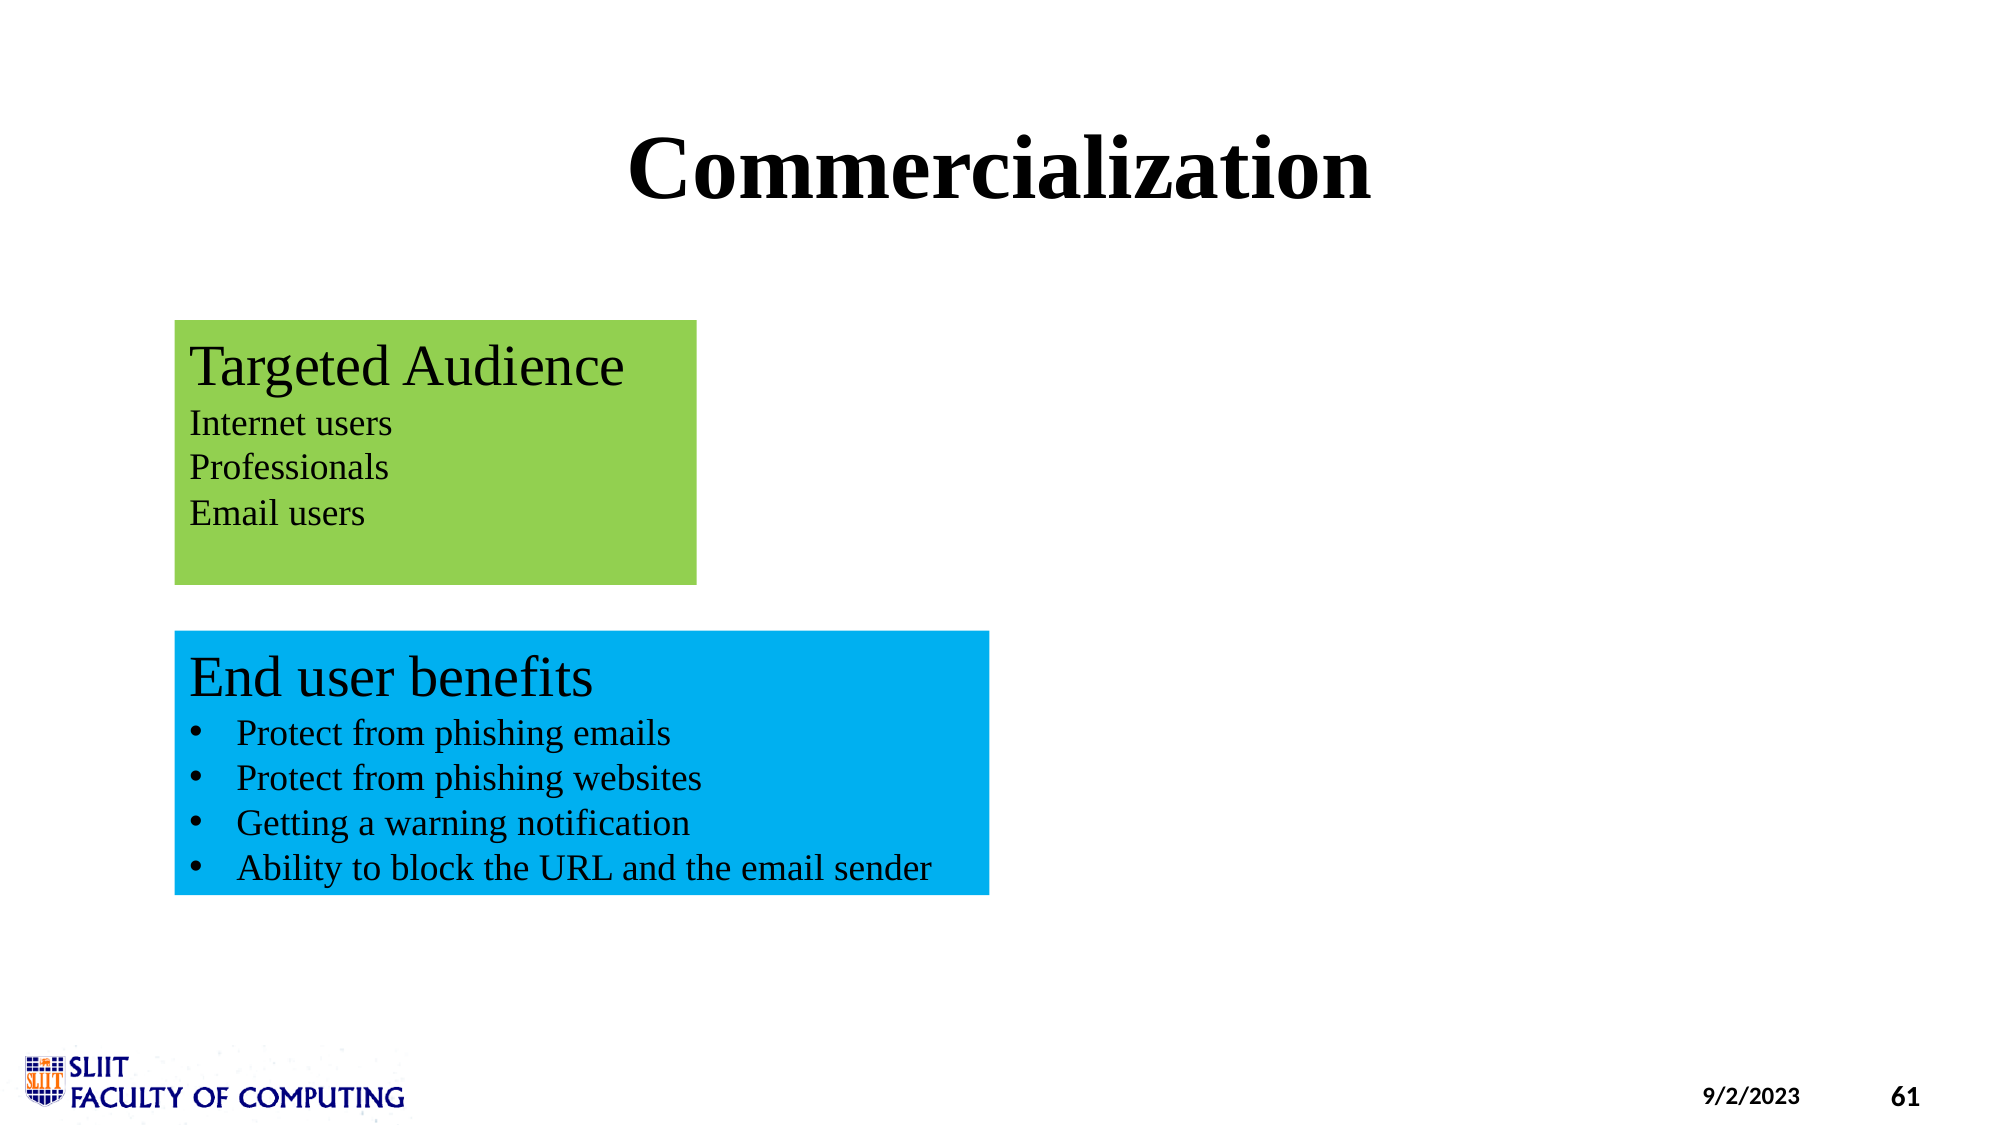

# Commercialization
Targeted Audience
Internet users
Professionals
Email users

End user benefits
Protect from phishing emails
Protect from phishing websites
Getting a warning notification
Ability to block the URL and the email sender